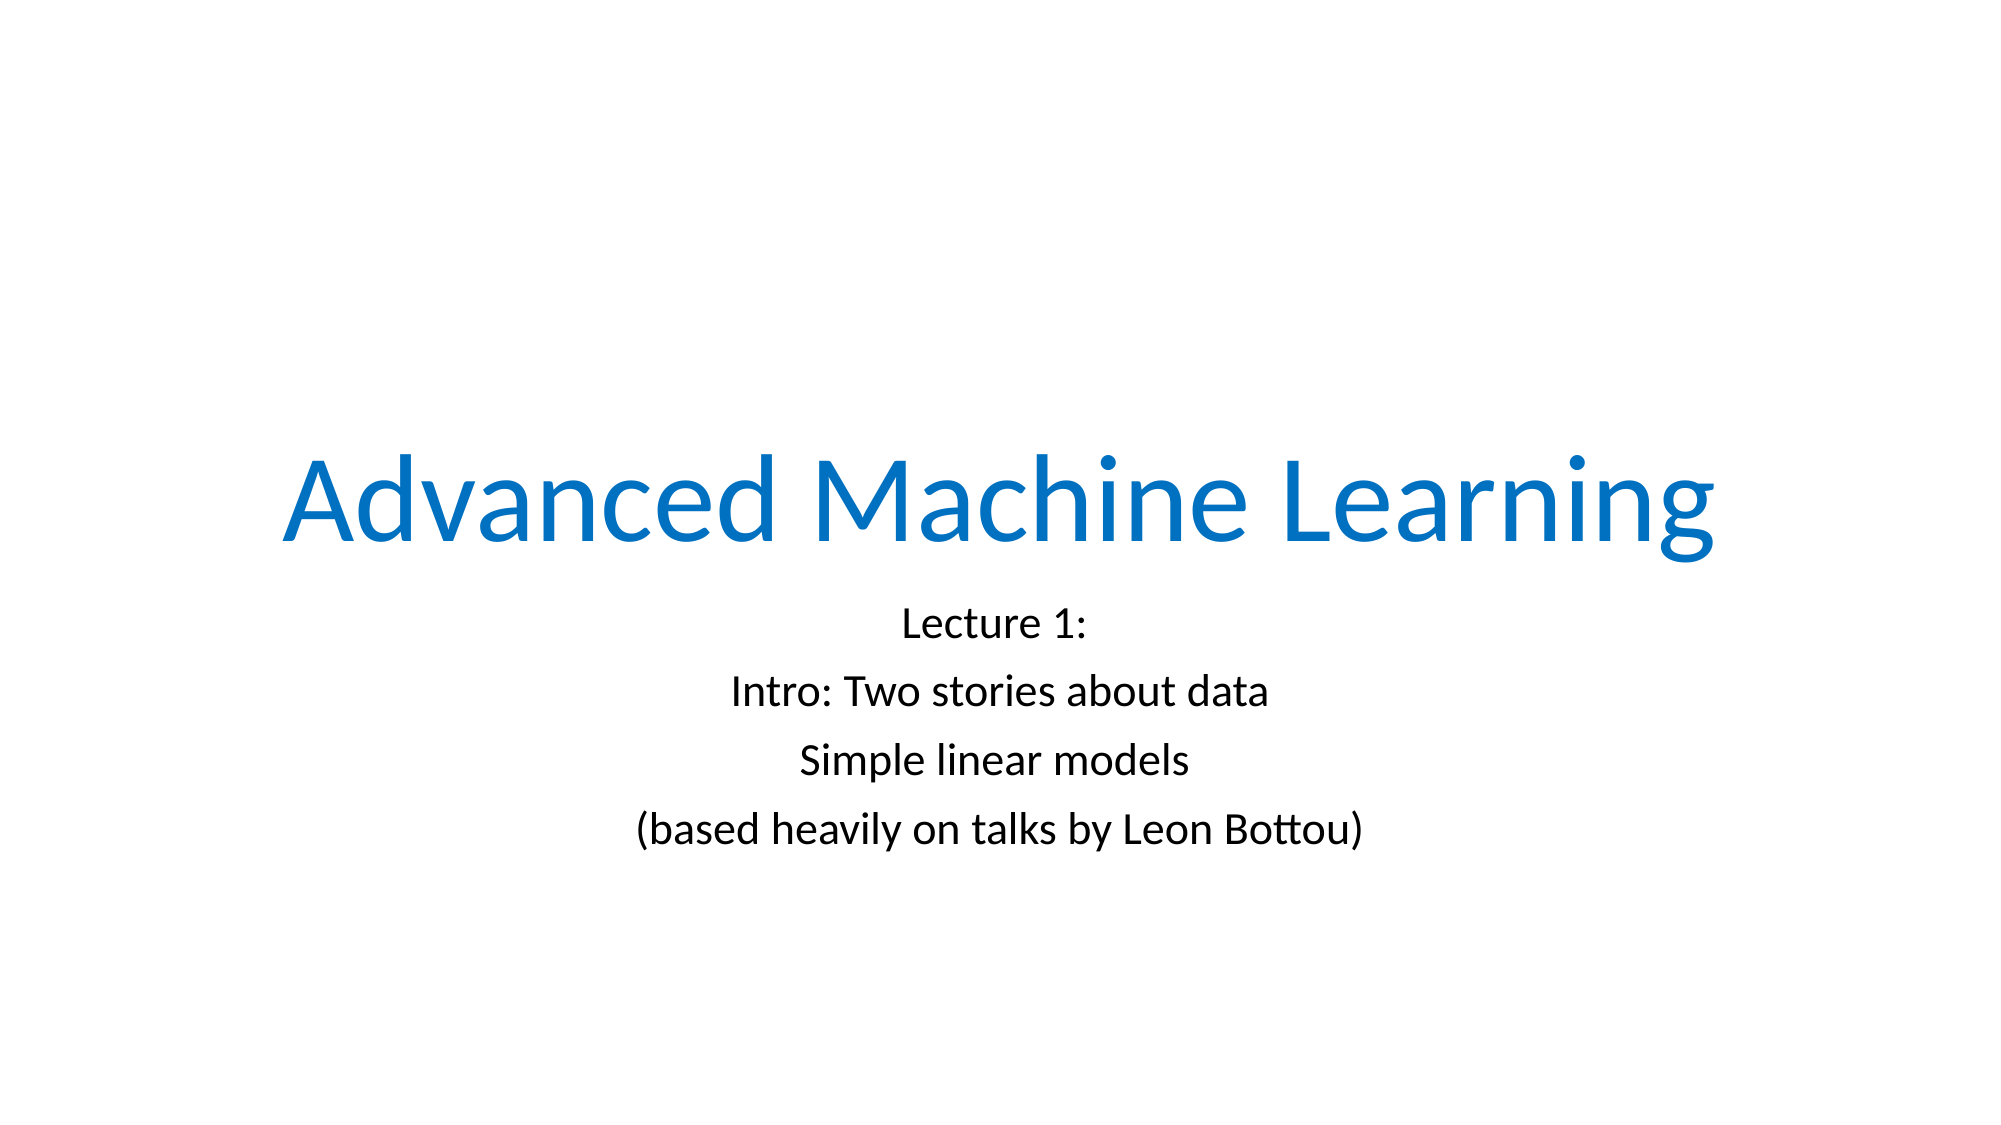

# Advanced Machine Learning
Lecture 1:
Intro: Two stories about data
Simple linear models
(based heavily on talks by Leon Bottou)